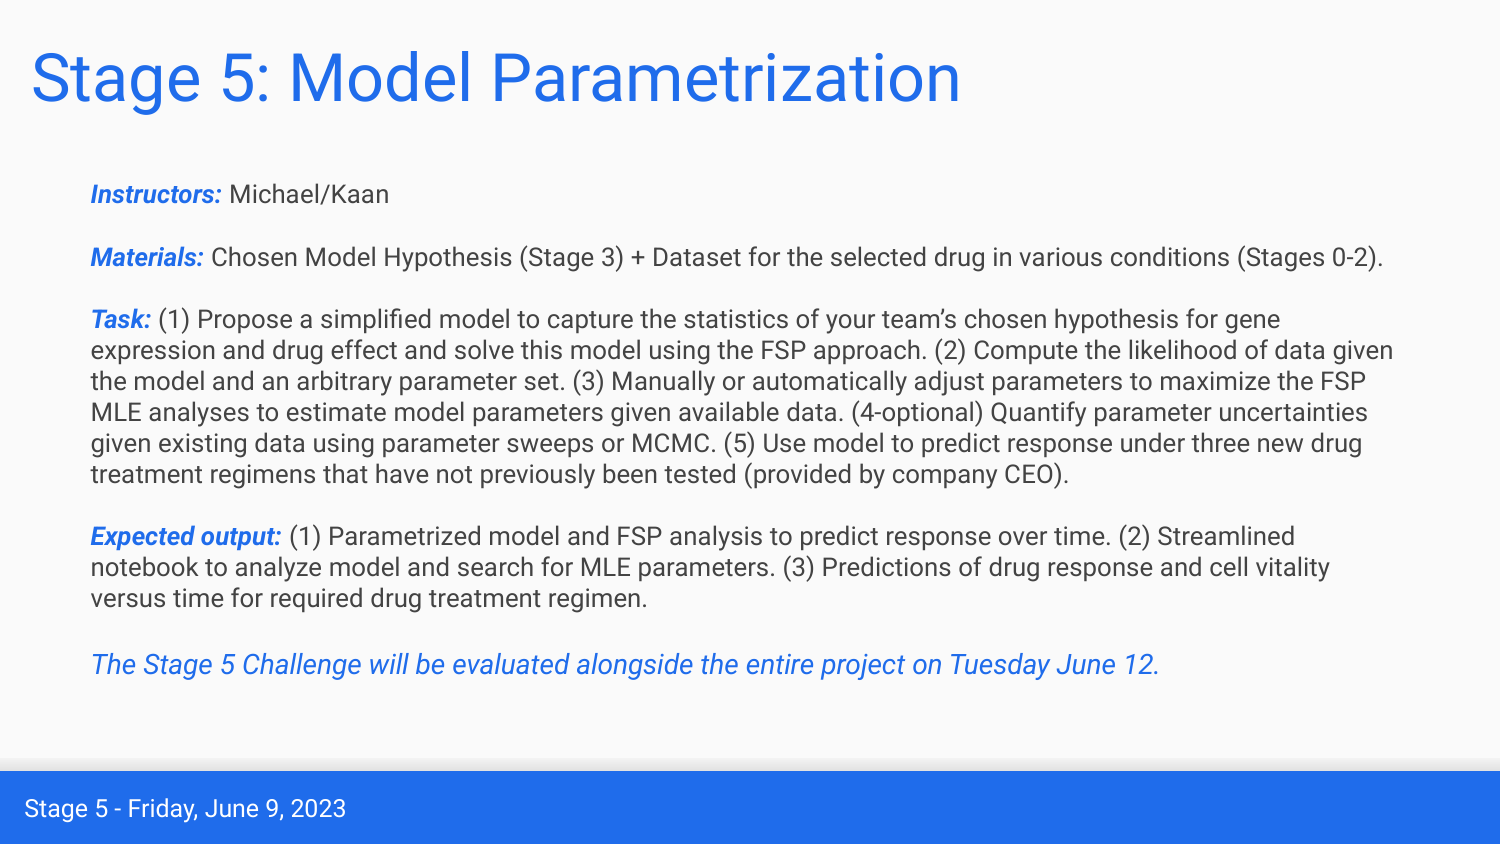

Stage 5: Model Parametrization
Instructors: Michael/Kaan

Materials: Chosen Model Hypothesis (Stage 3) + Dataset for the selected drug in various conditions (Stages 0-2).

Task: (1) Propose a simplified model to capture the statistics of your team’s chosen hypothesis for gene expression and drug effect and solve this model using the FSP approach. (2) Compute the likelihood of data given the model and an arbitrary parameter set. (3) Manually or automatically adjust parameters to maximize the FSP MLE analyses to estimate model parameters given available data. (4-optional) Quantify parameter uncertainties given existing data using parameter sweeps or MCMC. (5) Use model to predict response under three new drug treatment regimens that have not previously been tested (provided by company CEO).

Expected output: (1) Parametrized model and FSP analysis to predict response over time. (2) Streamlined notebook to analyze model and search for MLE parameters. (3) Predictions of drug response and cell vitality versus time for required drug treatment regimen.

The Stage 5 Challenge will be evaluated alongside the entire project on Tuesday June 12.
Stage 5 - Friday, June 9, 2023